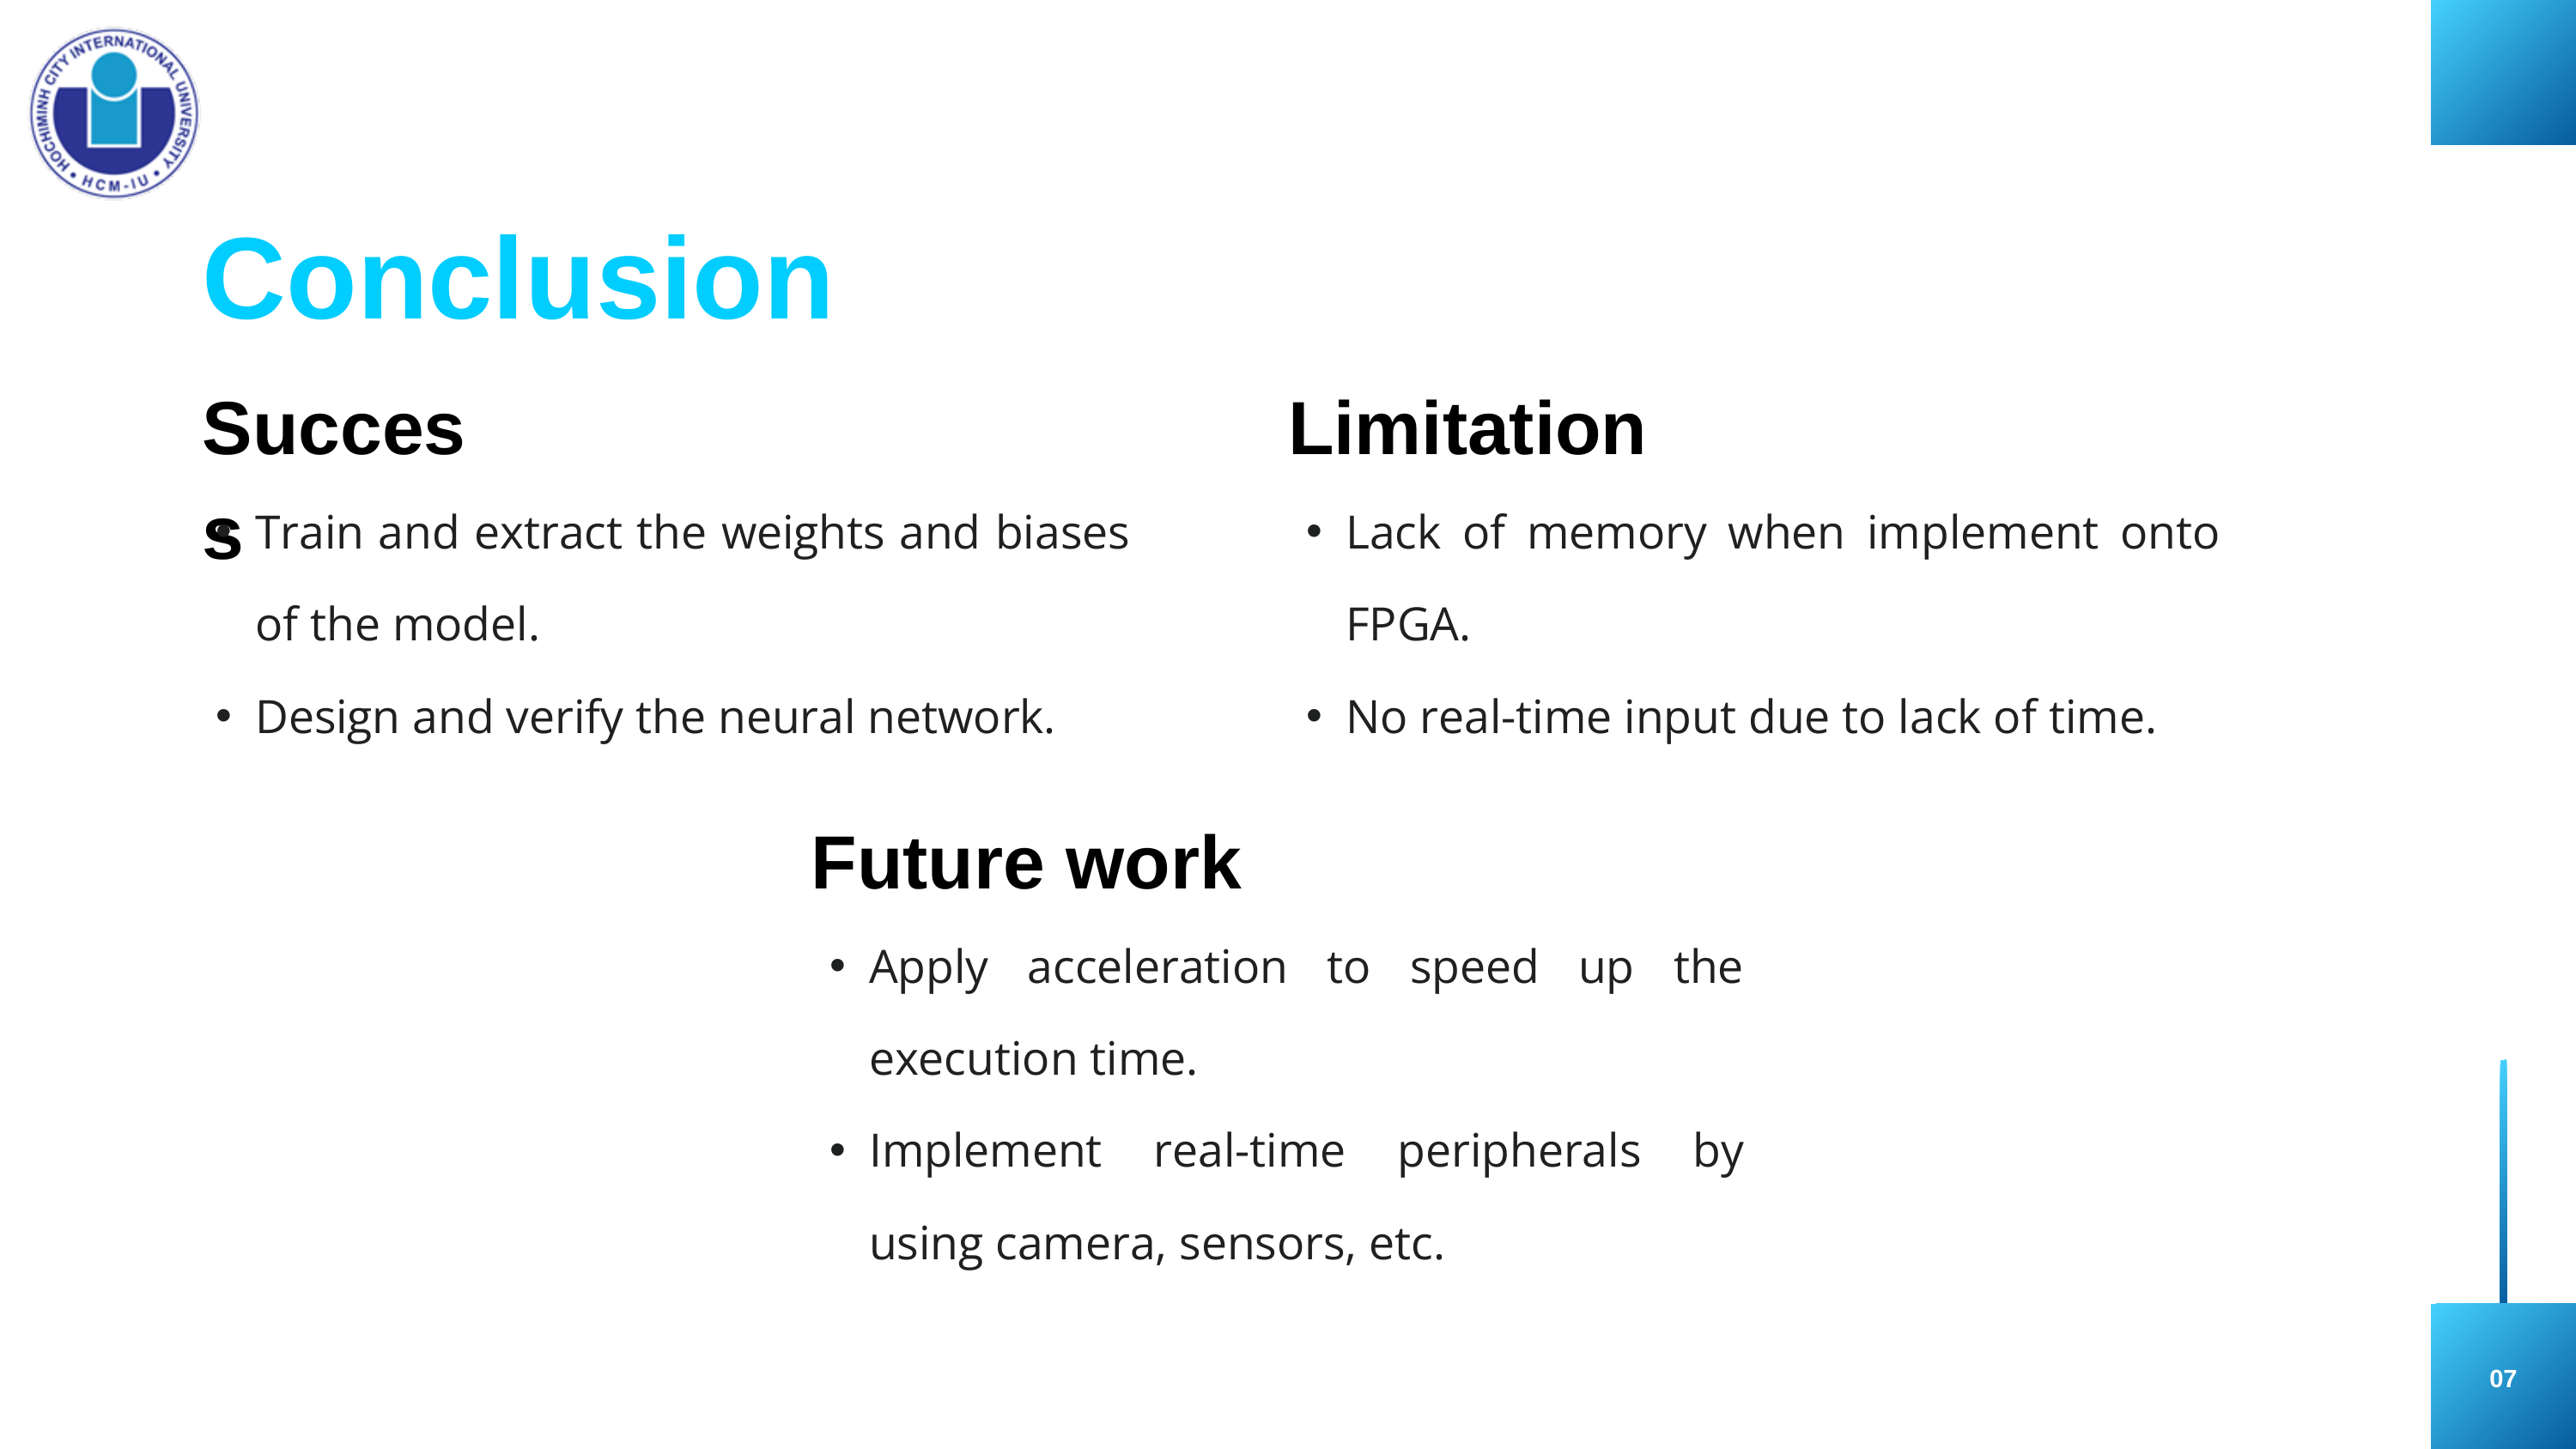

Conclusion
Success
Limitation
Train and extract the weights and biases of the model.
Design and verify the neural network.
Lack of memory when implement onto FPGA.
No real-time input due to lack of time.
Future work
Apply acceleration to speed up the execution time.
Implement real-time peripherals by using camera, sensors, etc.

07